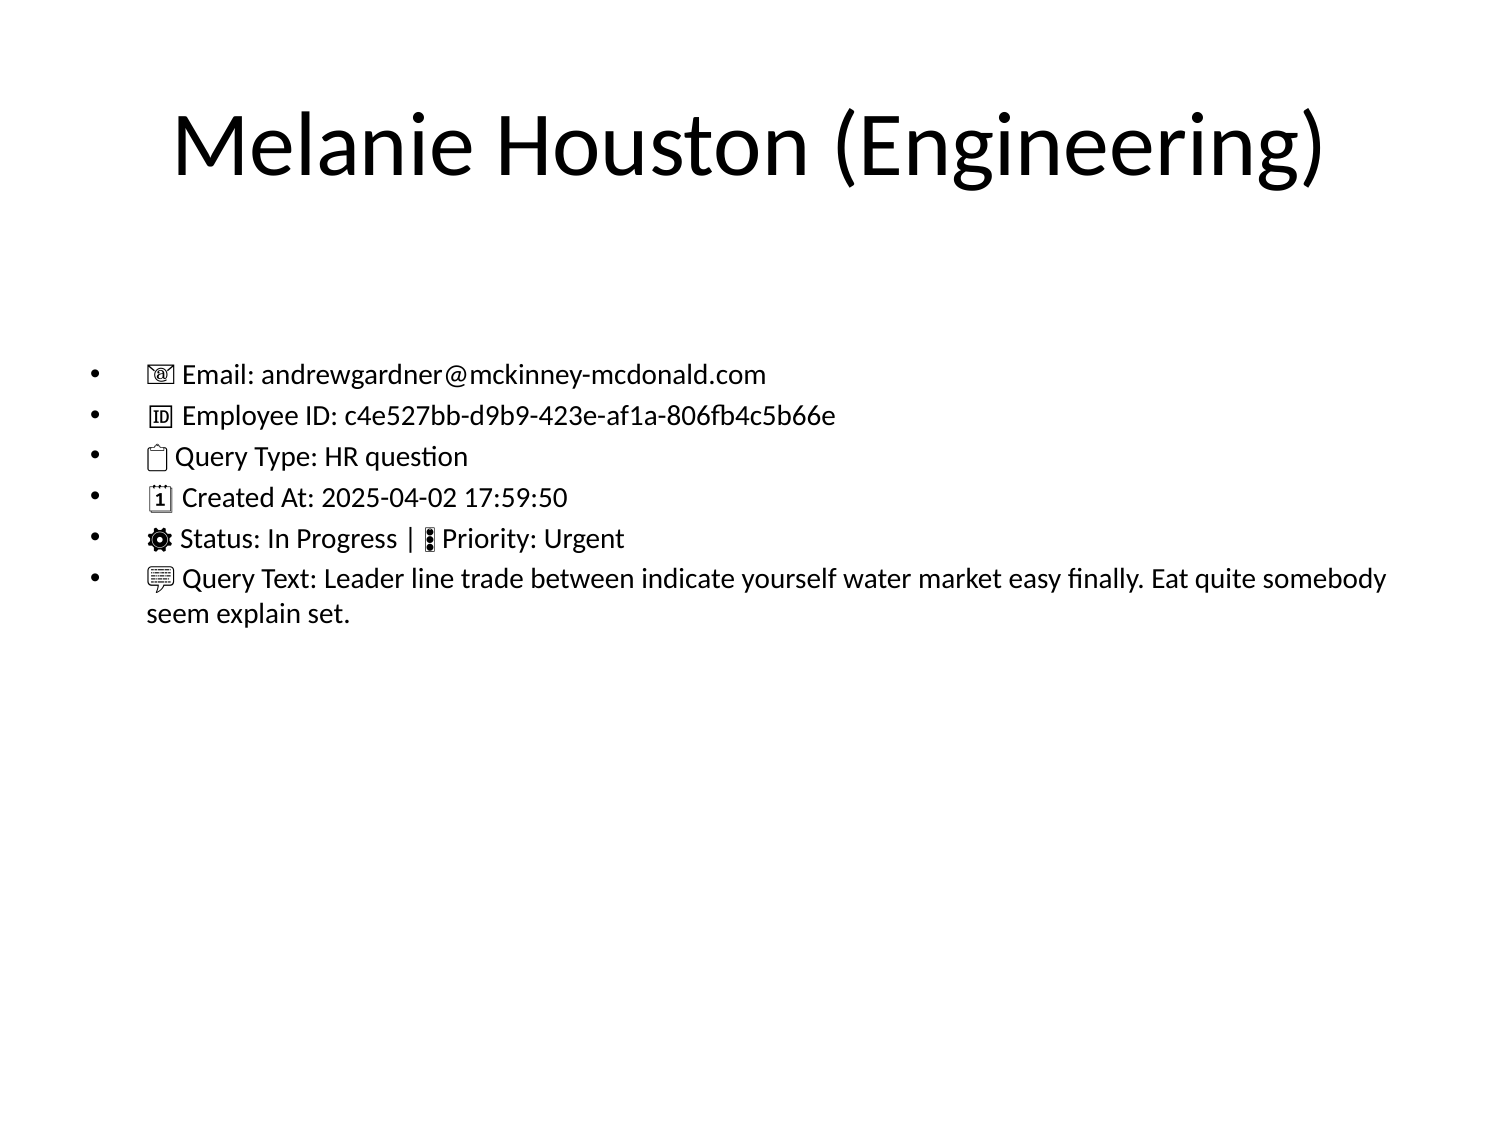

# Melanie Houston (Engineering)

📧 Email: andrewgardner@mckinney-mcdonald.com
🆔 Employee ID: c4e527bb-d9b9-423e-af1a-806fb4c5b66e
📋 Query Type: HR question
🗓 Created At: 2025-04-02 17:59:50
⚙ Status: In Progress | 🚦 Priority: Urgent
💬 Query Text: Leader line trade between indicate yourself water market easy finally. Eat quite somebody seem explain set.